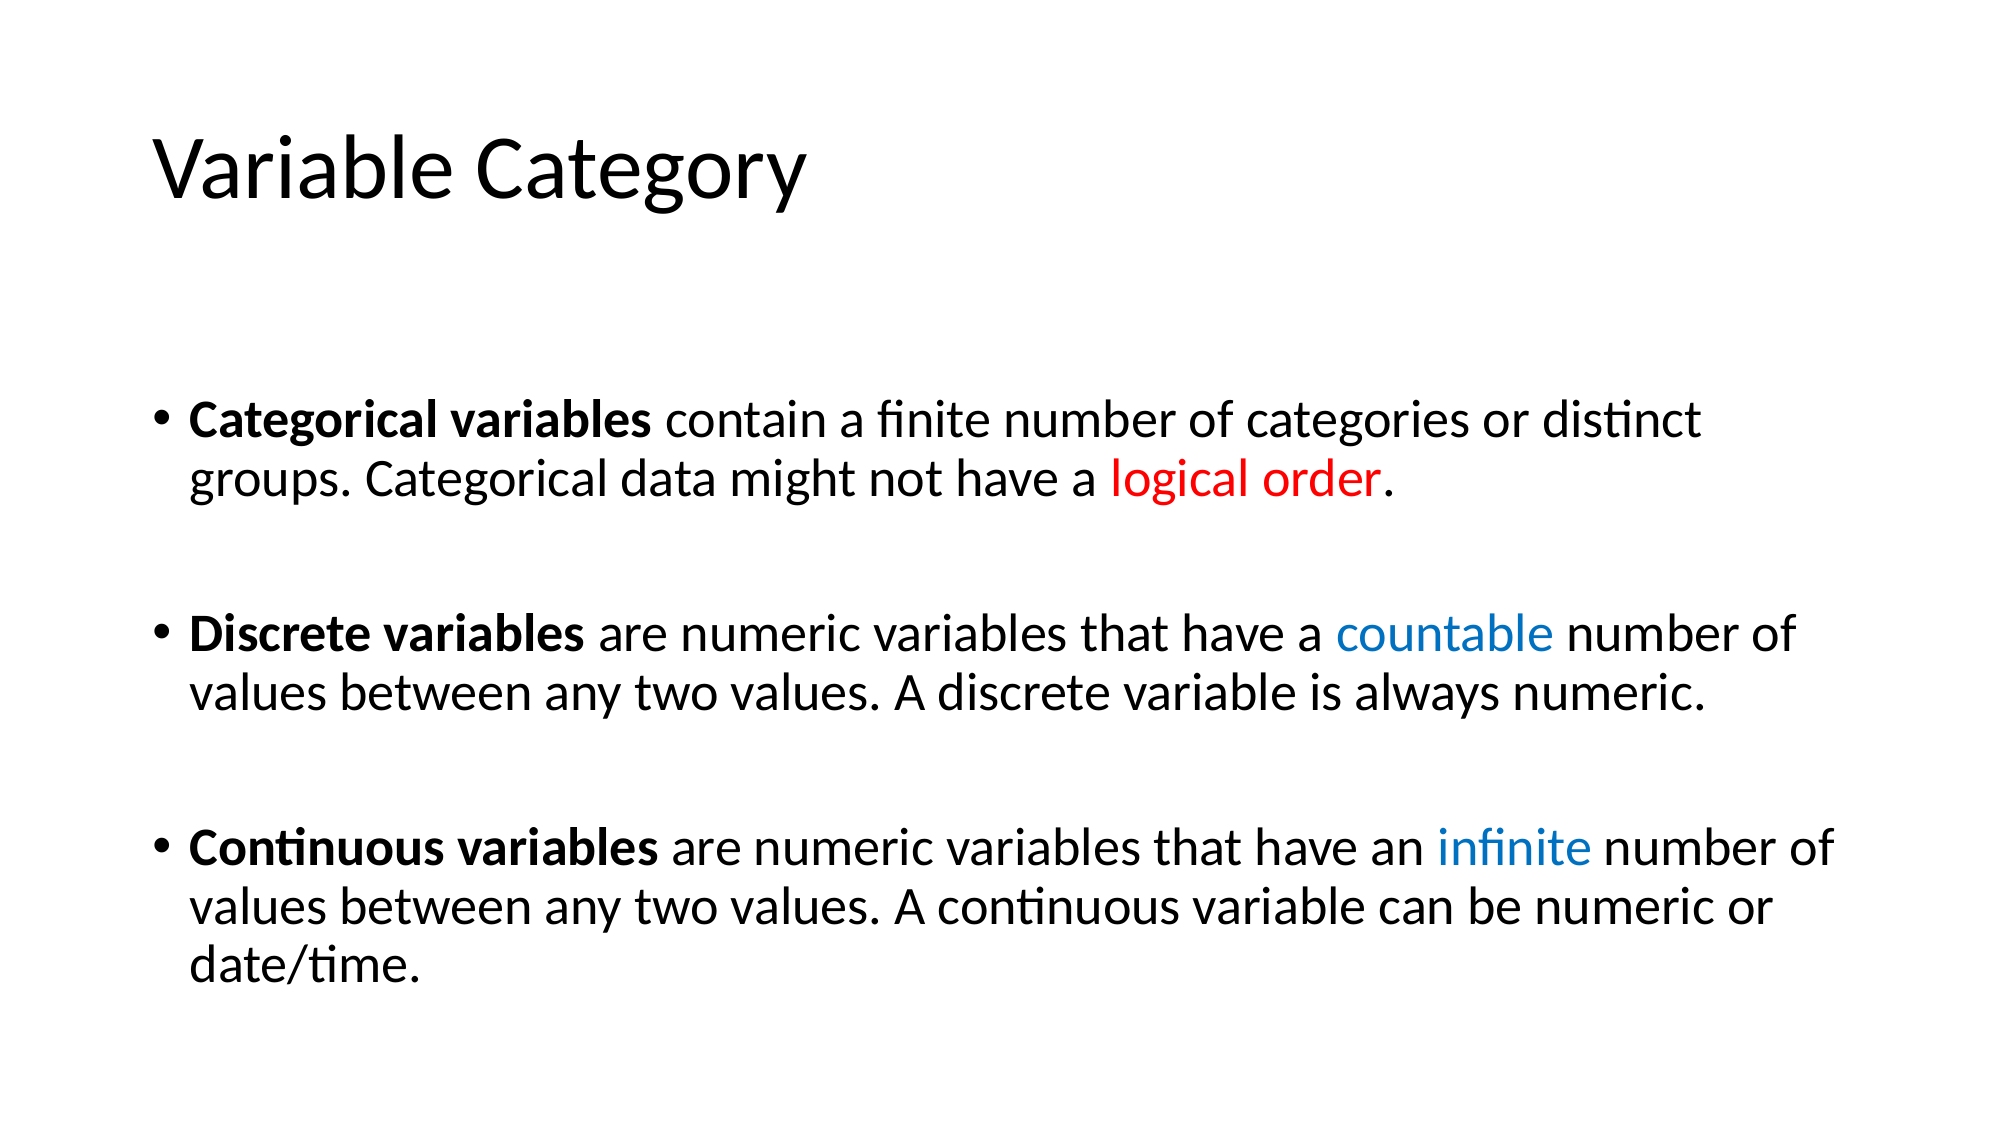

# Variable Category

Categorical variables contain a finite number of categories or distinct groups. Categorical data might not have a logical order.

Discrete variables are numeric variables that have a countable number of values between any two values. A discrete variable is always numeric.

Continuous variables are numeric variables that have an infinite number of values between any two values. A continuous variable can be numeric or date/time.